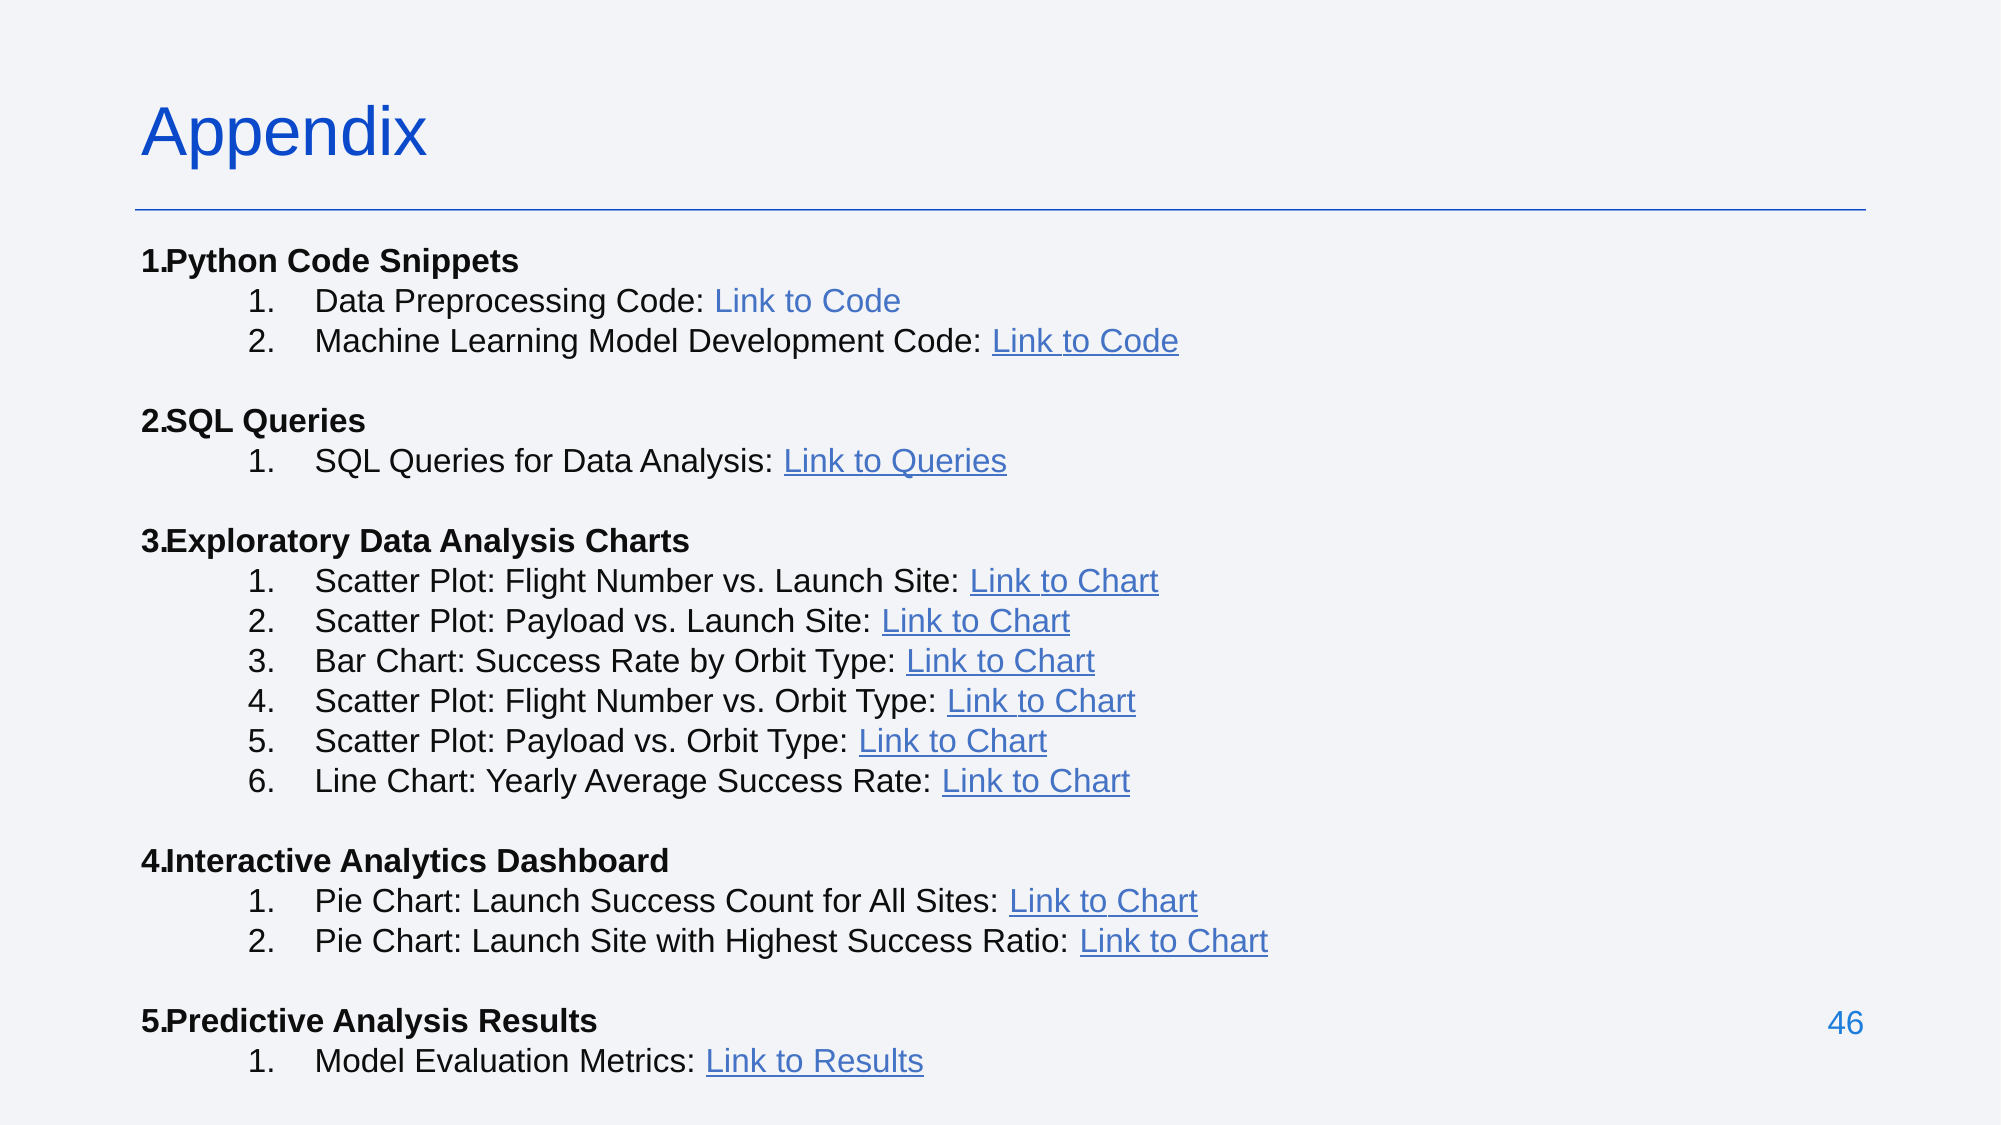

Appendix
Python Code Snippets
Data Preprocessing Code: Link to Code
Machine Learning Model Development Code: Link to Code

SQL Queries
SQL Queries for Data Analysis: Link to Queries

Exploratory Data Analysis Charts
Scatter Plot: Flight Number vs. Launch Site: Link to Chart
Scatter Plot: Payload vs. Launch Site: Link to Chart
Bar Chart: Success Rate by Orbit Type: Link to Chart
Scatter Plot: Flight Number vs. Orbit Type: Link to Chart
Scatter Plot: Payload vs. Orbit Type: Link to Chart
Line Chart: Yearly Average Success Rate: Link to Chart

Interactive Analytics Dashboard
Pie Chart: Launch Success Count for All Sites: Link to Chart
Pie Chart: Launch Site with Highest Success Ratio: Link to Chart

Predictive Analysis Results
Model Evaluation Metrics: Link to Results
46